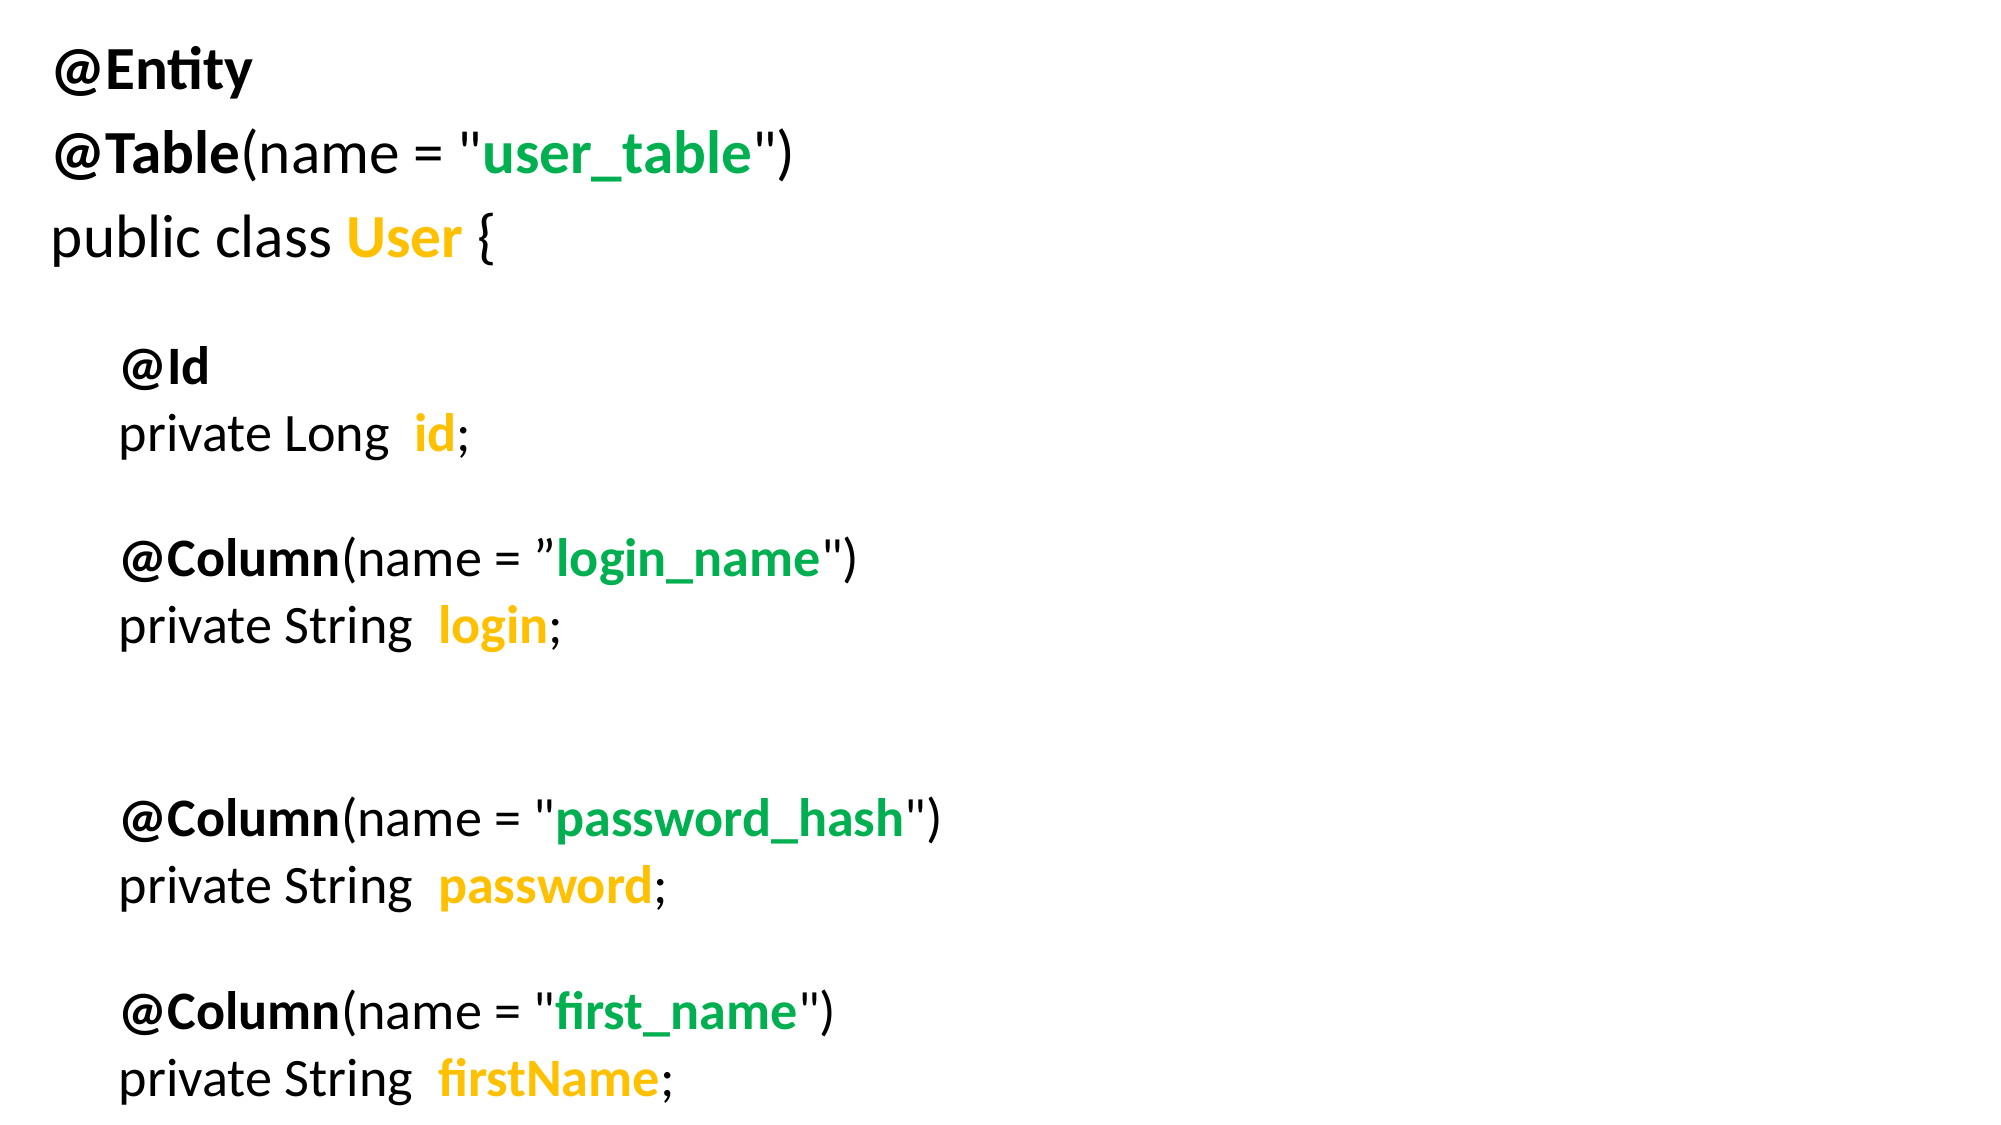

@Entity
@Table(name = "user_table")
public class User {
@Id
private Long  id;
@Column(name = ”login_name")
private String  login;

@Column(name = "password_hash")
private String  password;
@Column(name = "first_name")
private String  firstName;